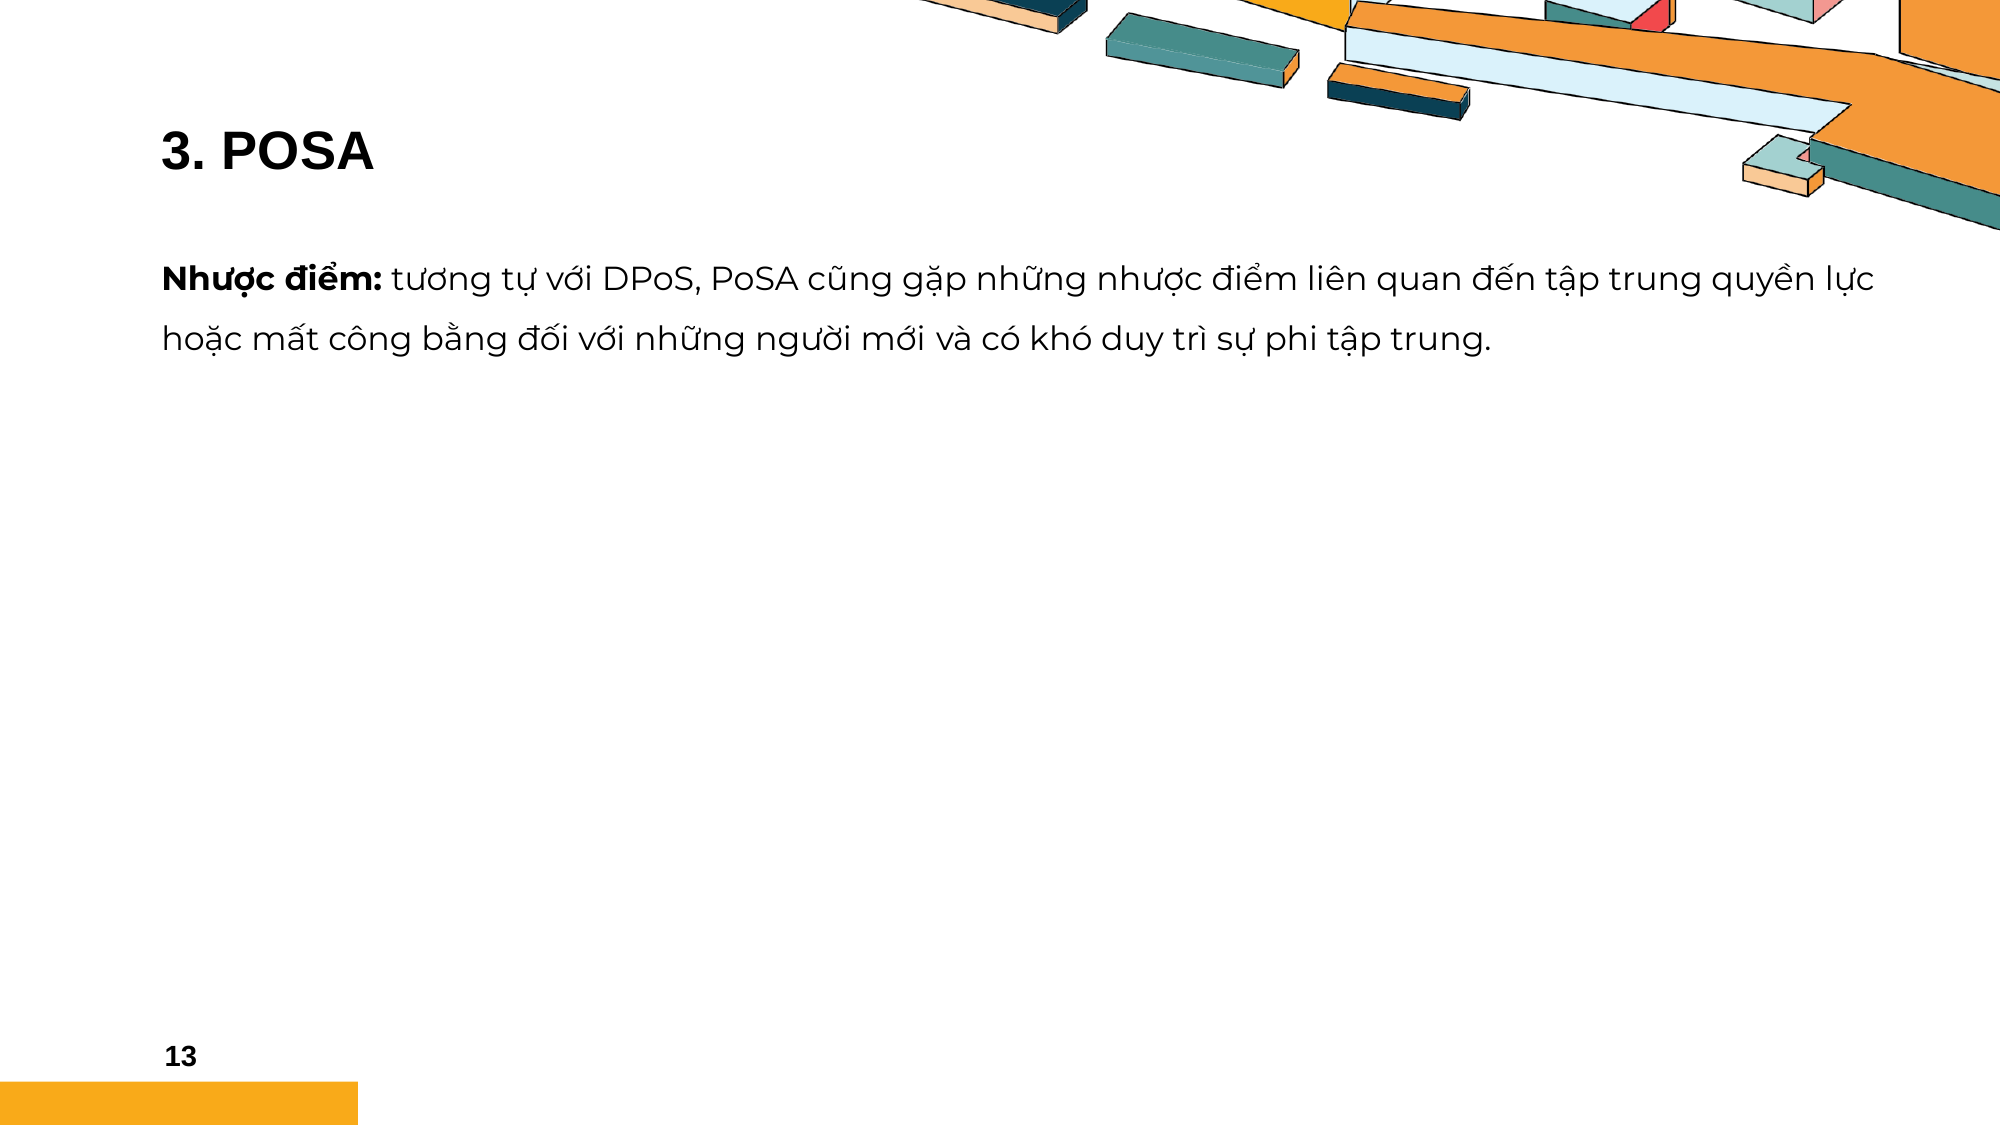

# 3. POSA
Nhược điểm: tương tự với DPoS, PoSA cũng gặp những nhược điểm liên quan đến tập trung quyền lực hoặc mất công bằng đối với những người mới và có khó duy trì sự phi tập trung.
13